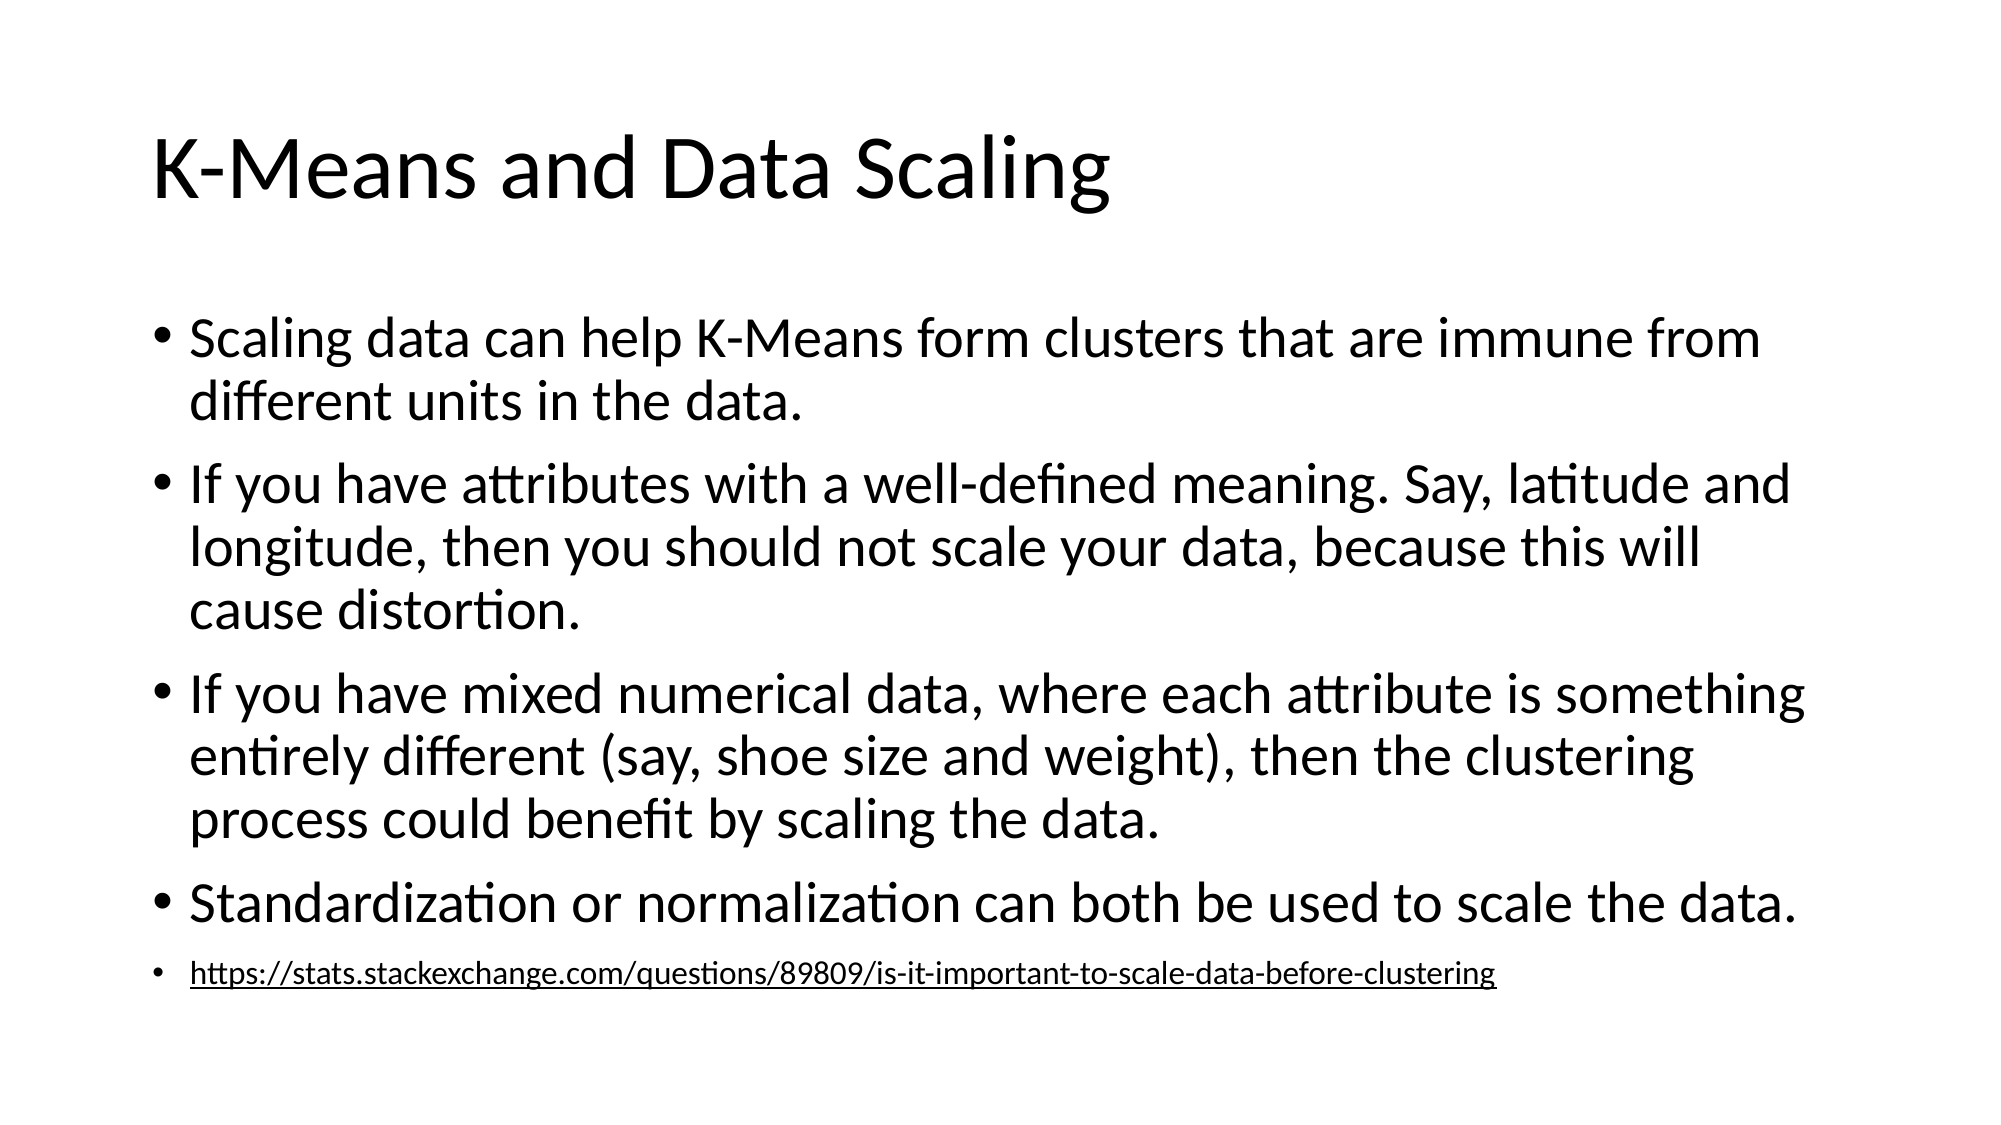

# K-Means and Data Scaling
Scaling data can help K-Means form clusters that are immune from different units in the data.
If you have attributes with a well-defined meaning. Say, latitude and longitude, then you should not scale your data, because this will cause distortion.
If you have mixed numerical data, where each attribute is something entirely different (say, shoe size and weight), then the clustering process could benefit by scaling the data.
Standardization or normalization can both be used to scale the data.
https://stats.stackexchange.com/questions/89809/is-it-important-to-scale-data-before-clustering